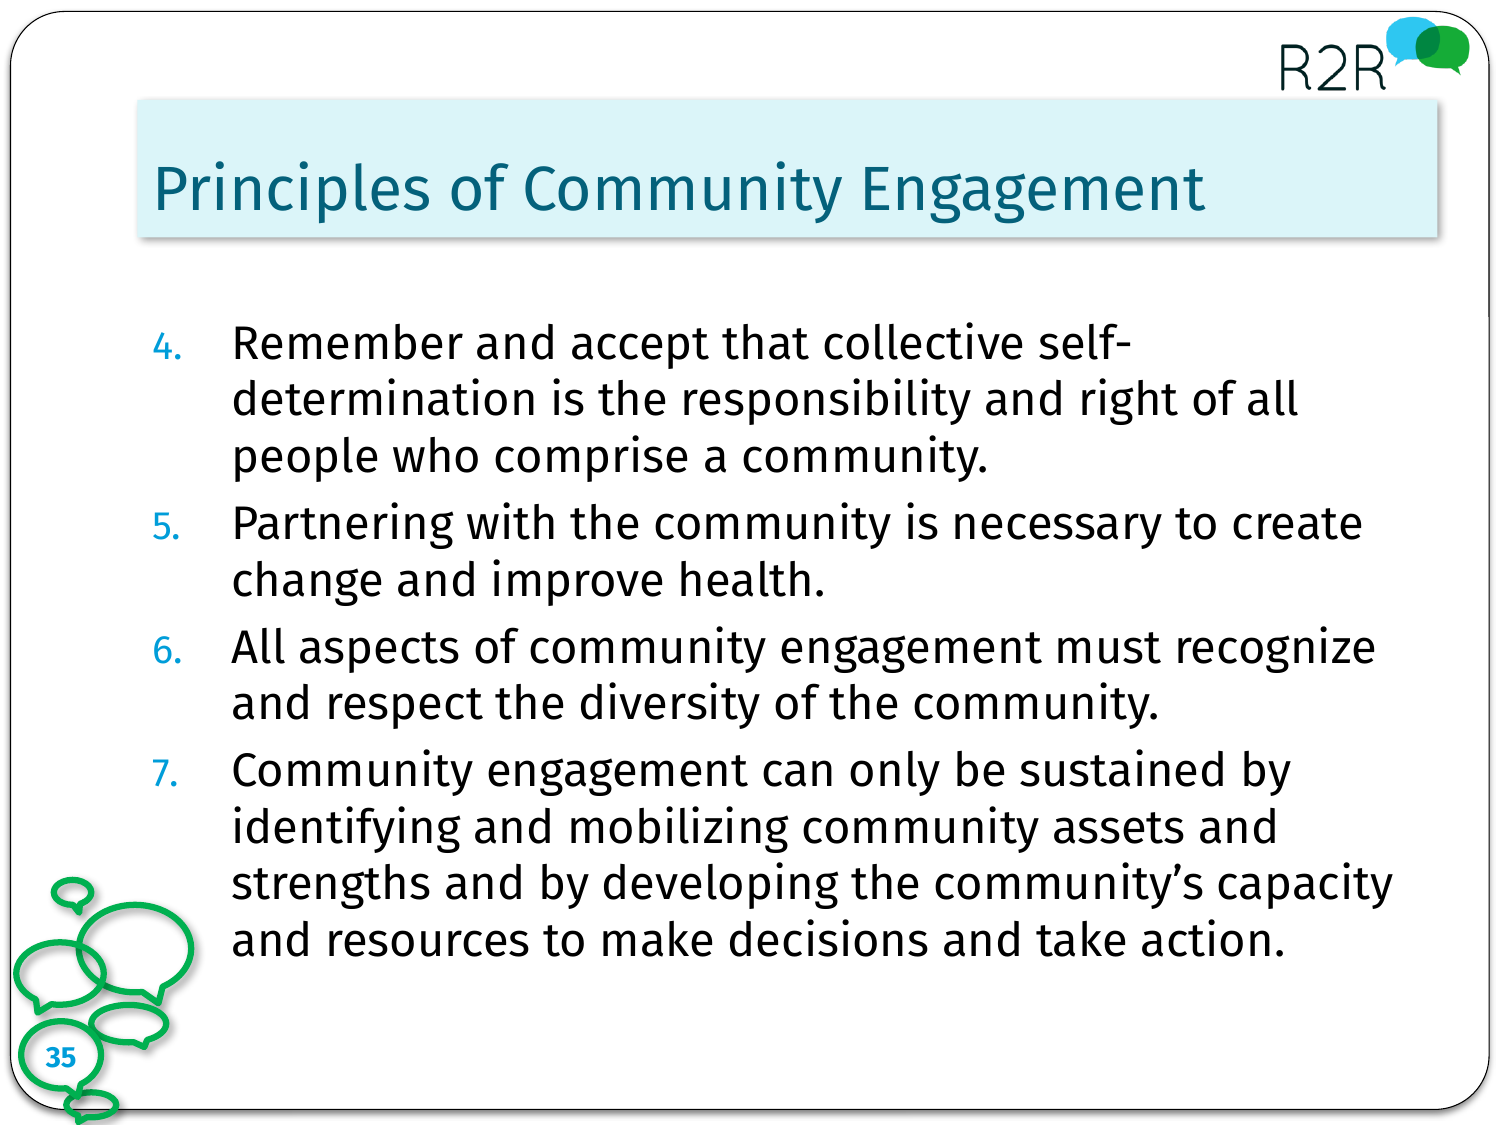

# Principles of Community Engagement

Remember and accept that collective self-determination is the responsibility and right of all people who comprise a community.
Partnering with the community is necessary to create change and improve health.
All aspects of community engagement must recognize and respect the diversity of the community.
Community engagement can only be sustained by identifying and mobilizing community assets and strengths and by developing the community’s capacity and resources to make decisions and take action.

35